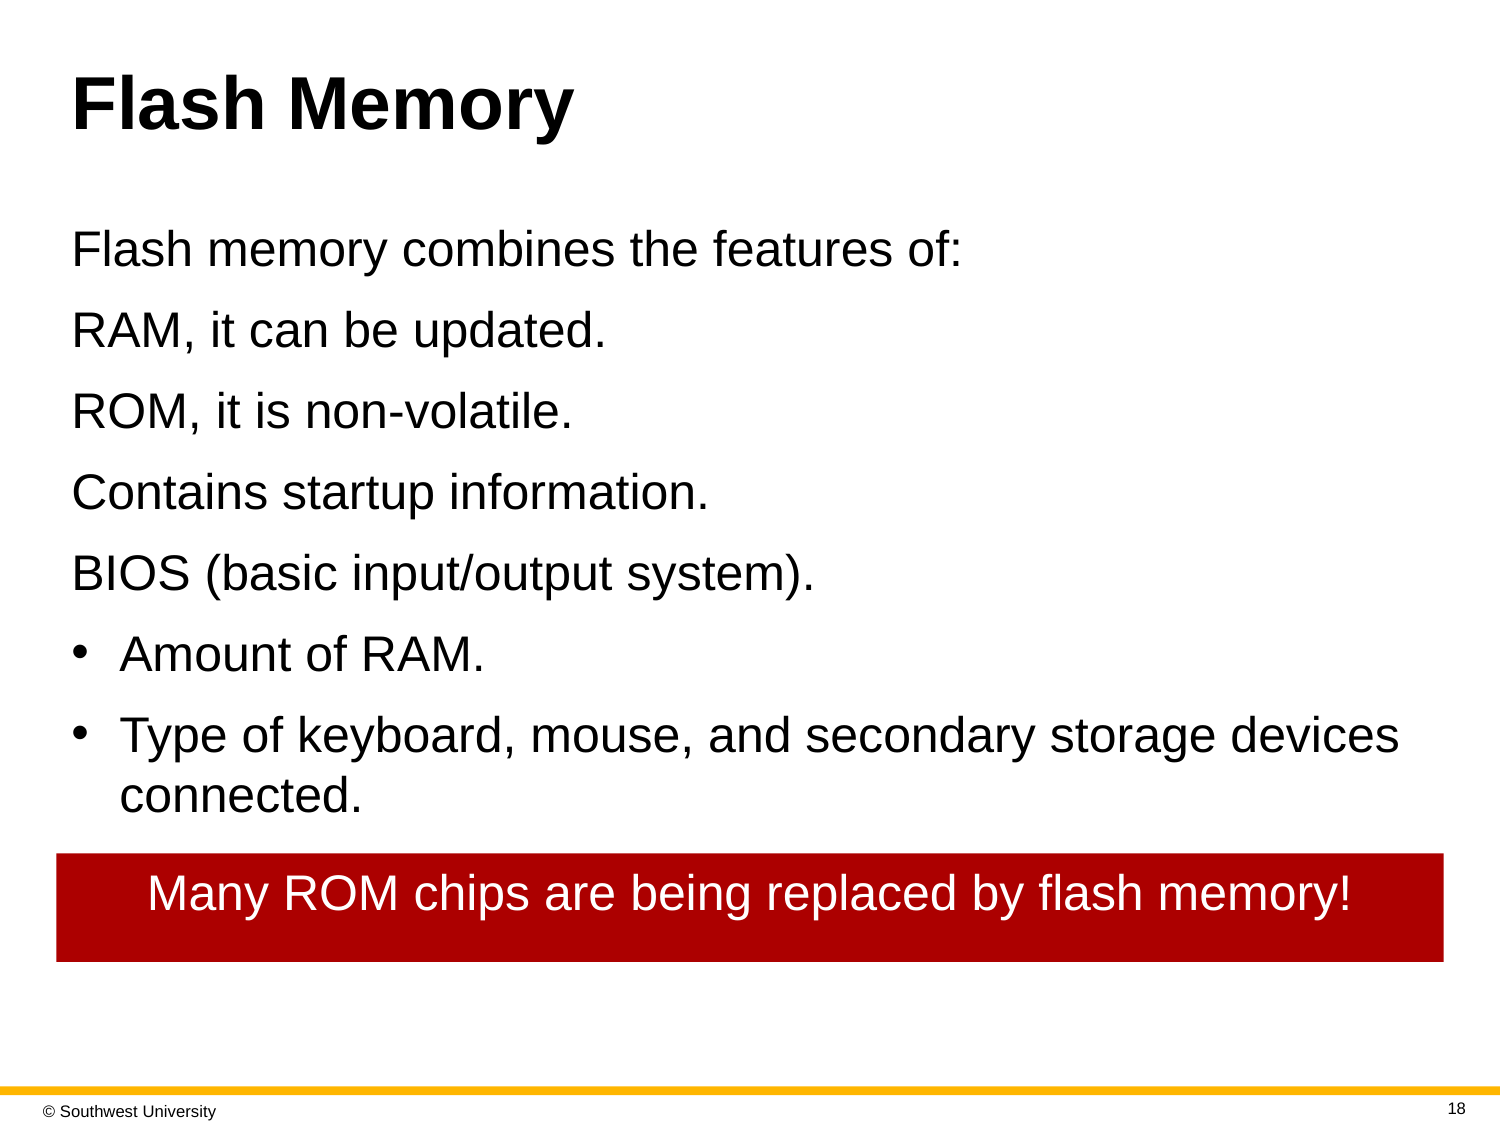

# Flash Memory
Flash memory combines the features of:
RAM, it can be updated.
ROM, it is non-volatile.
Contains startup information.
BIOS (basic input/output system).
Amount of RAM.
Type of keyboard, mouse, and secondary storage devices connected.
Many ROM chips are being replaced by flash memory!
18